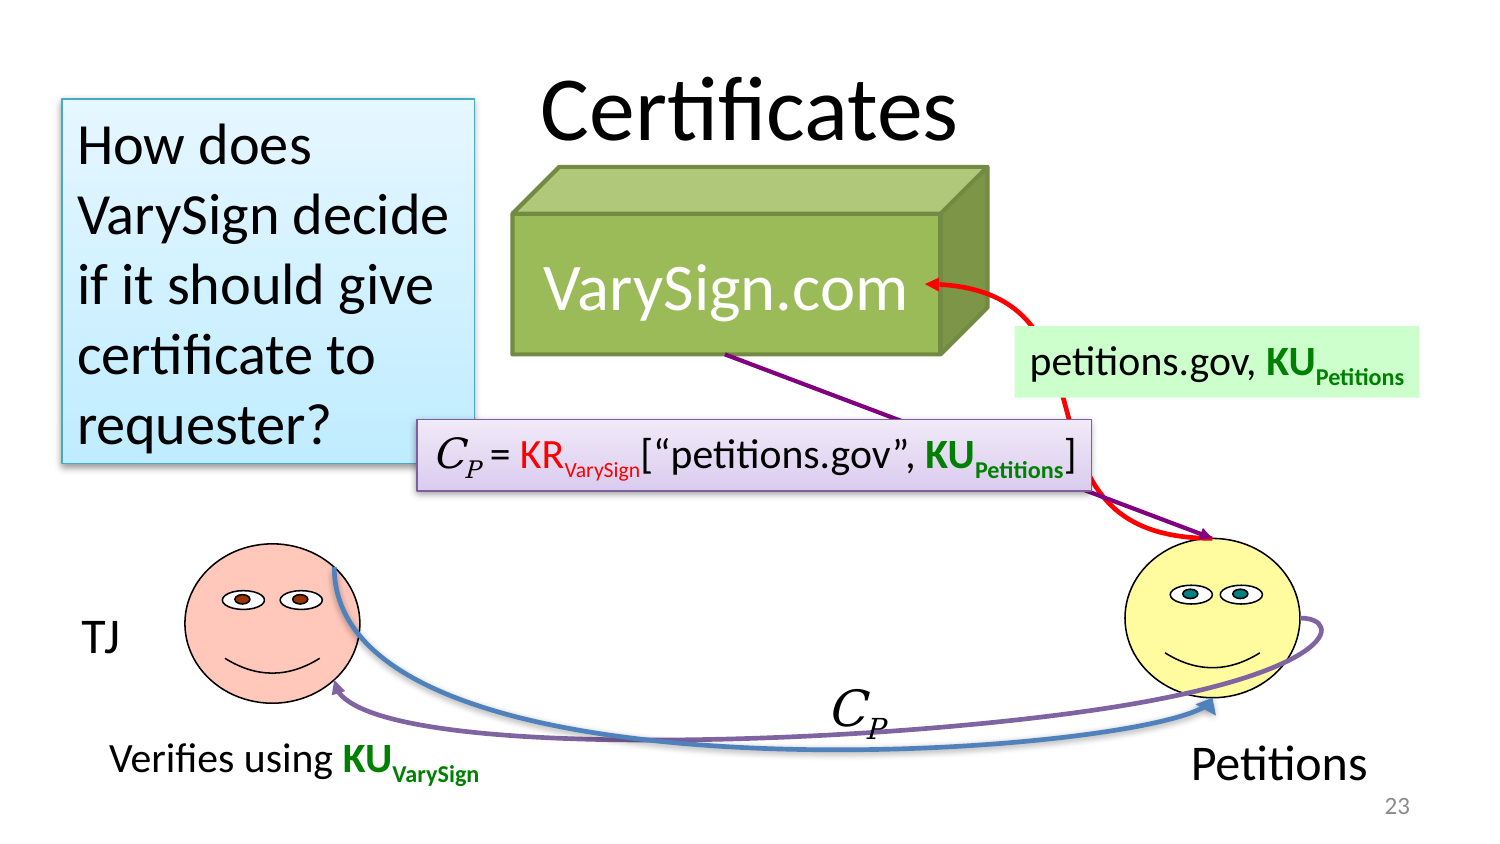

# Certificates
How does VarySign decide if it should give certificate to requester?
VarySign.com
petitions.gov, KUPetitions
CP = KRVarySign[“petitions.gov”, KUPetitions]

TJ
CP
Verifies using KUVarySign
Petitions
23